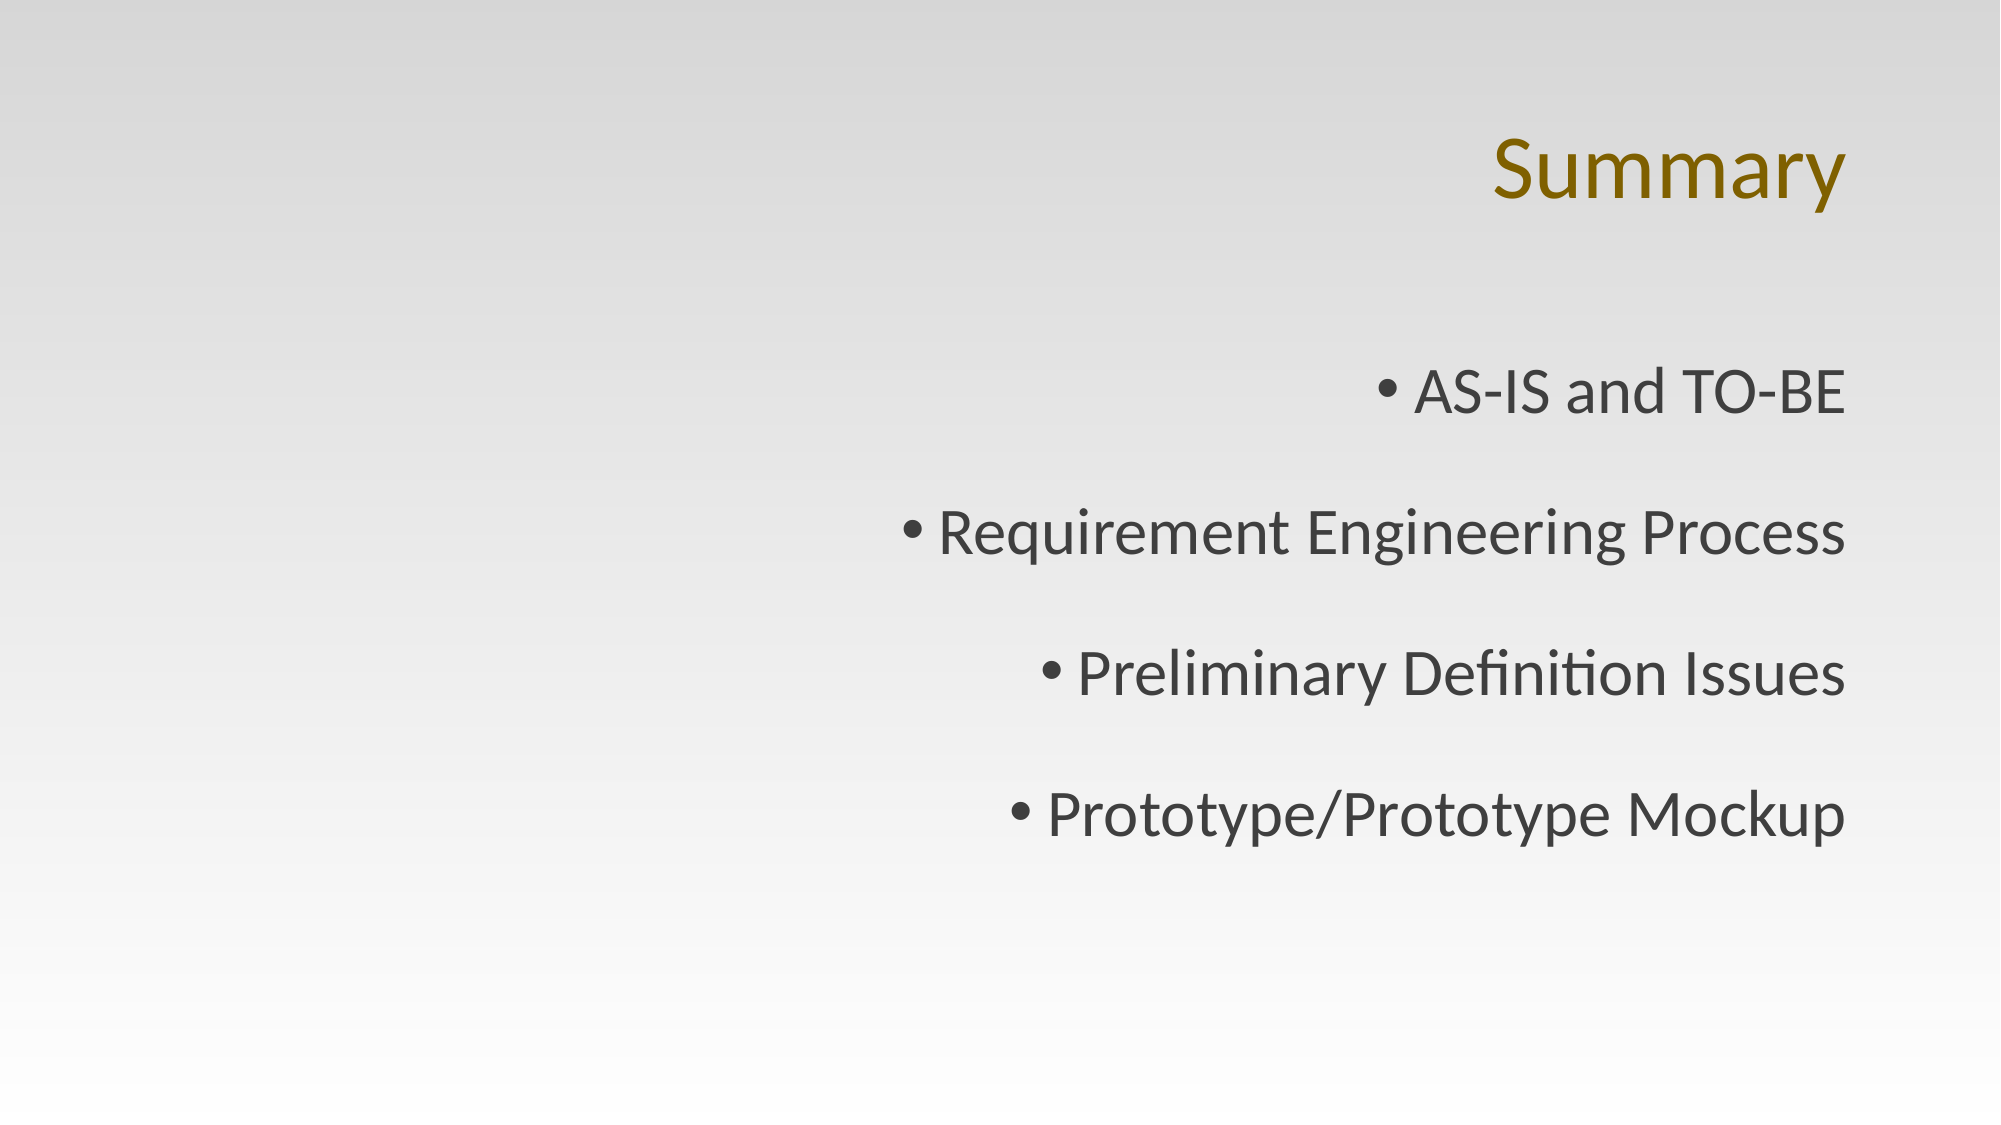

# Summary
AS-IS and TO-BE
Requirement Engineering Process
Preliminary Definition Issues
Prototype/Prototype Mockup